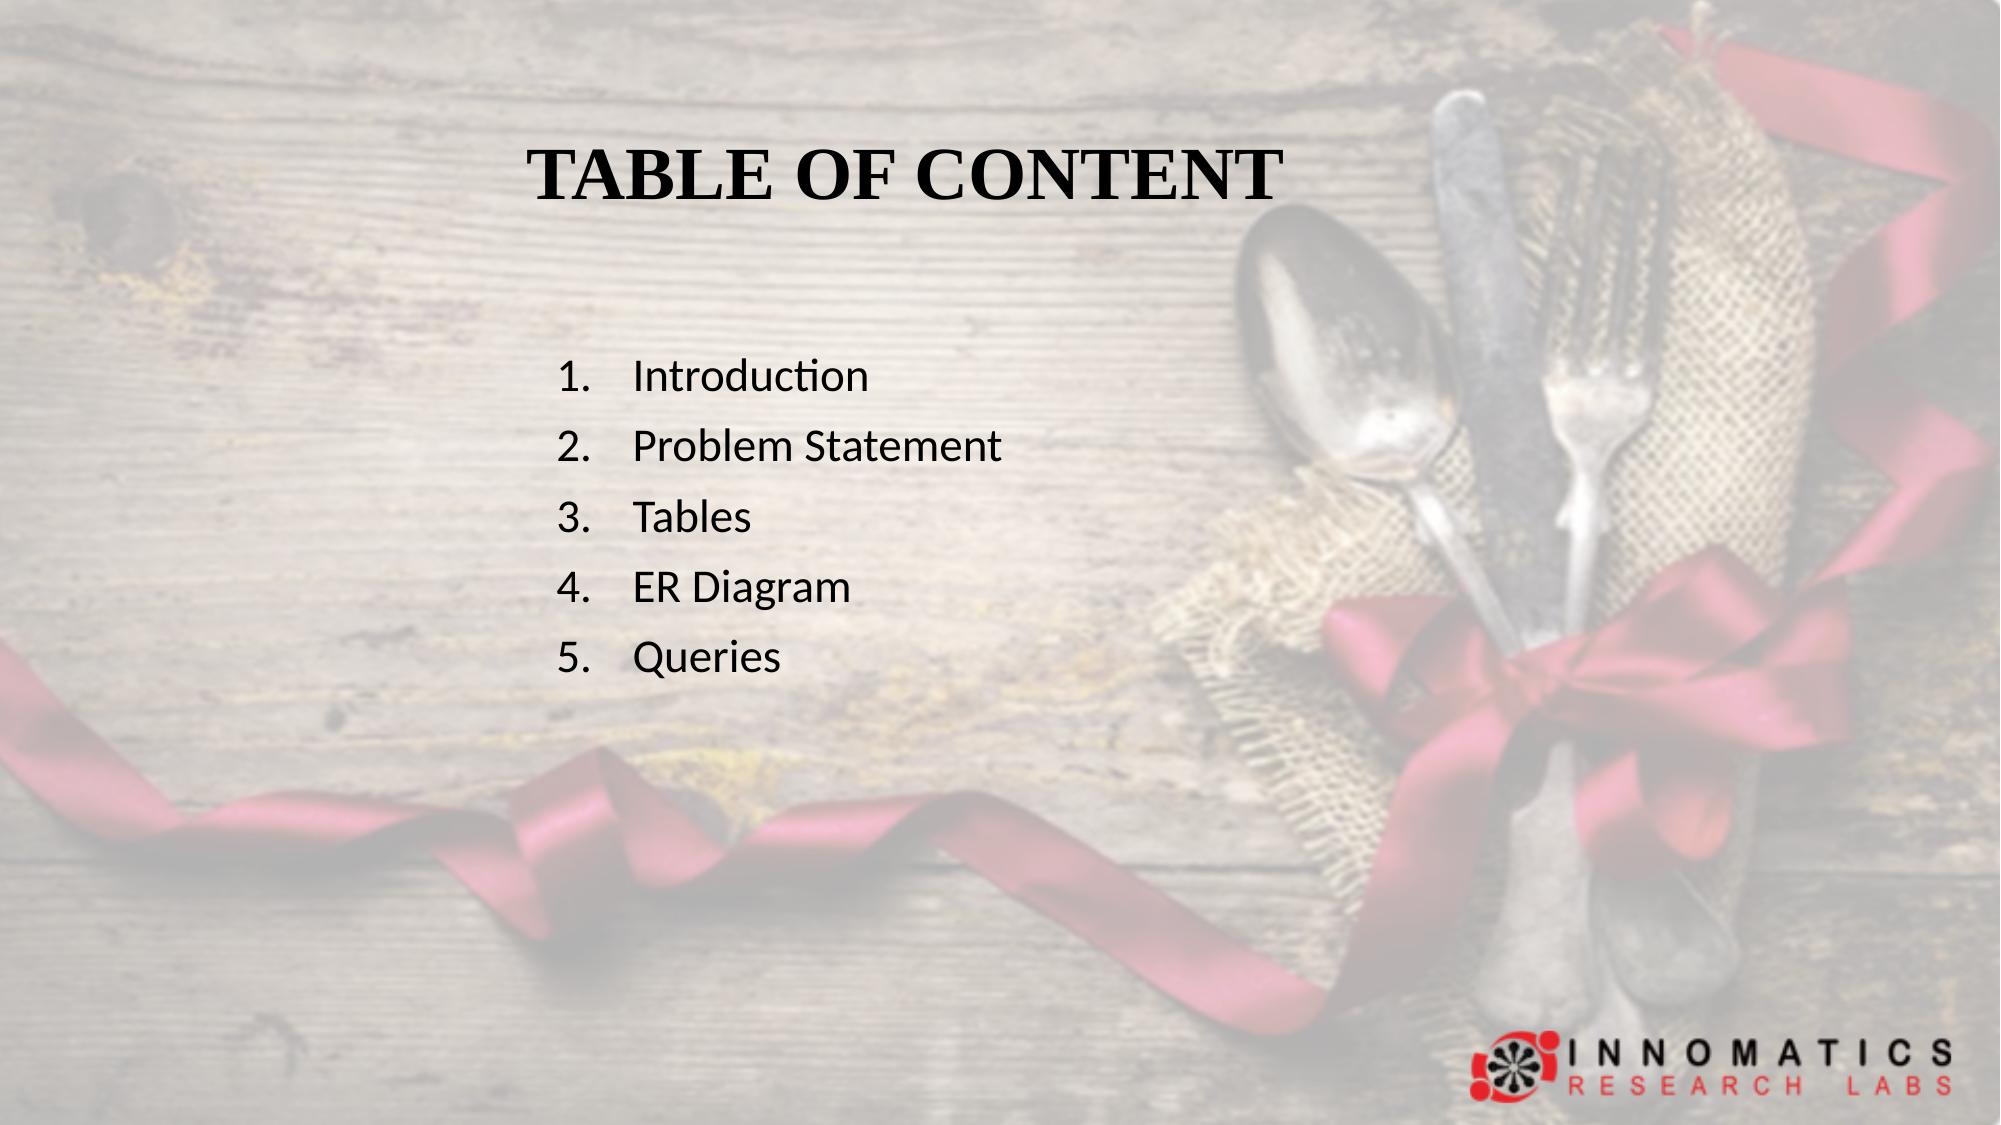

# TABLE OF CONTENT
Introduction
Problem Statement
Tables
ER Diagram
Queries